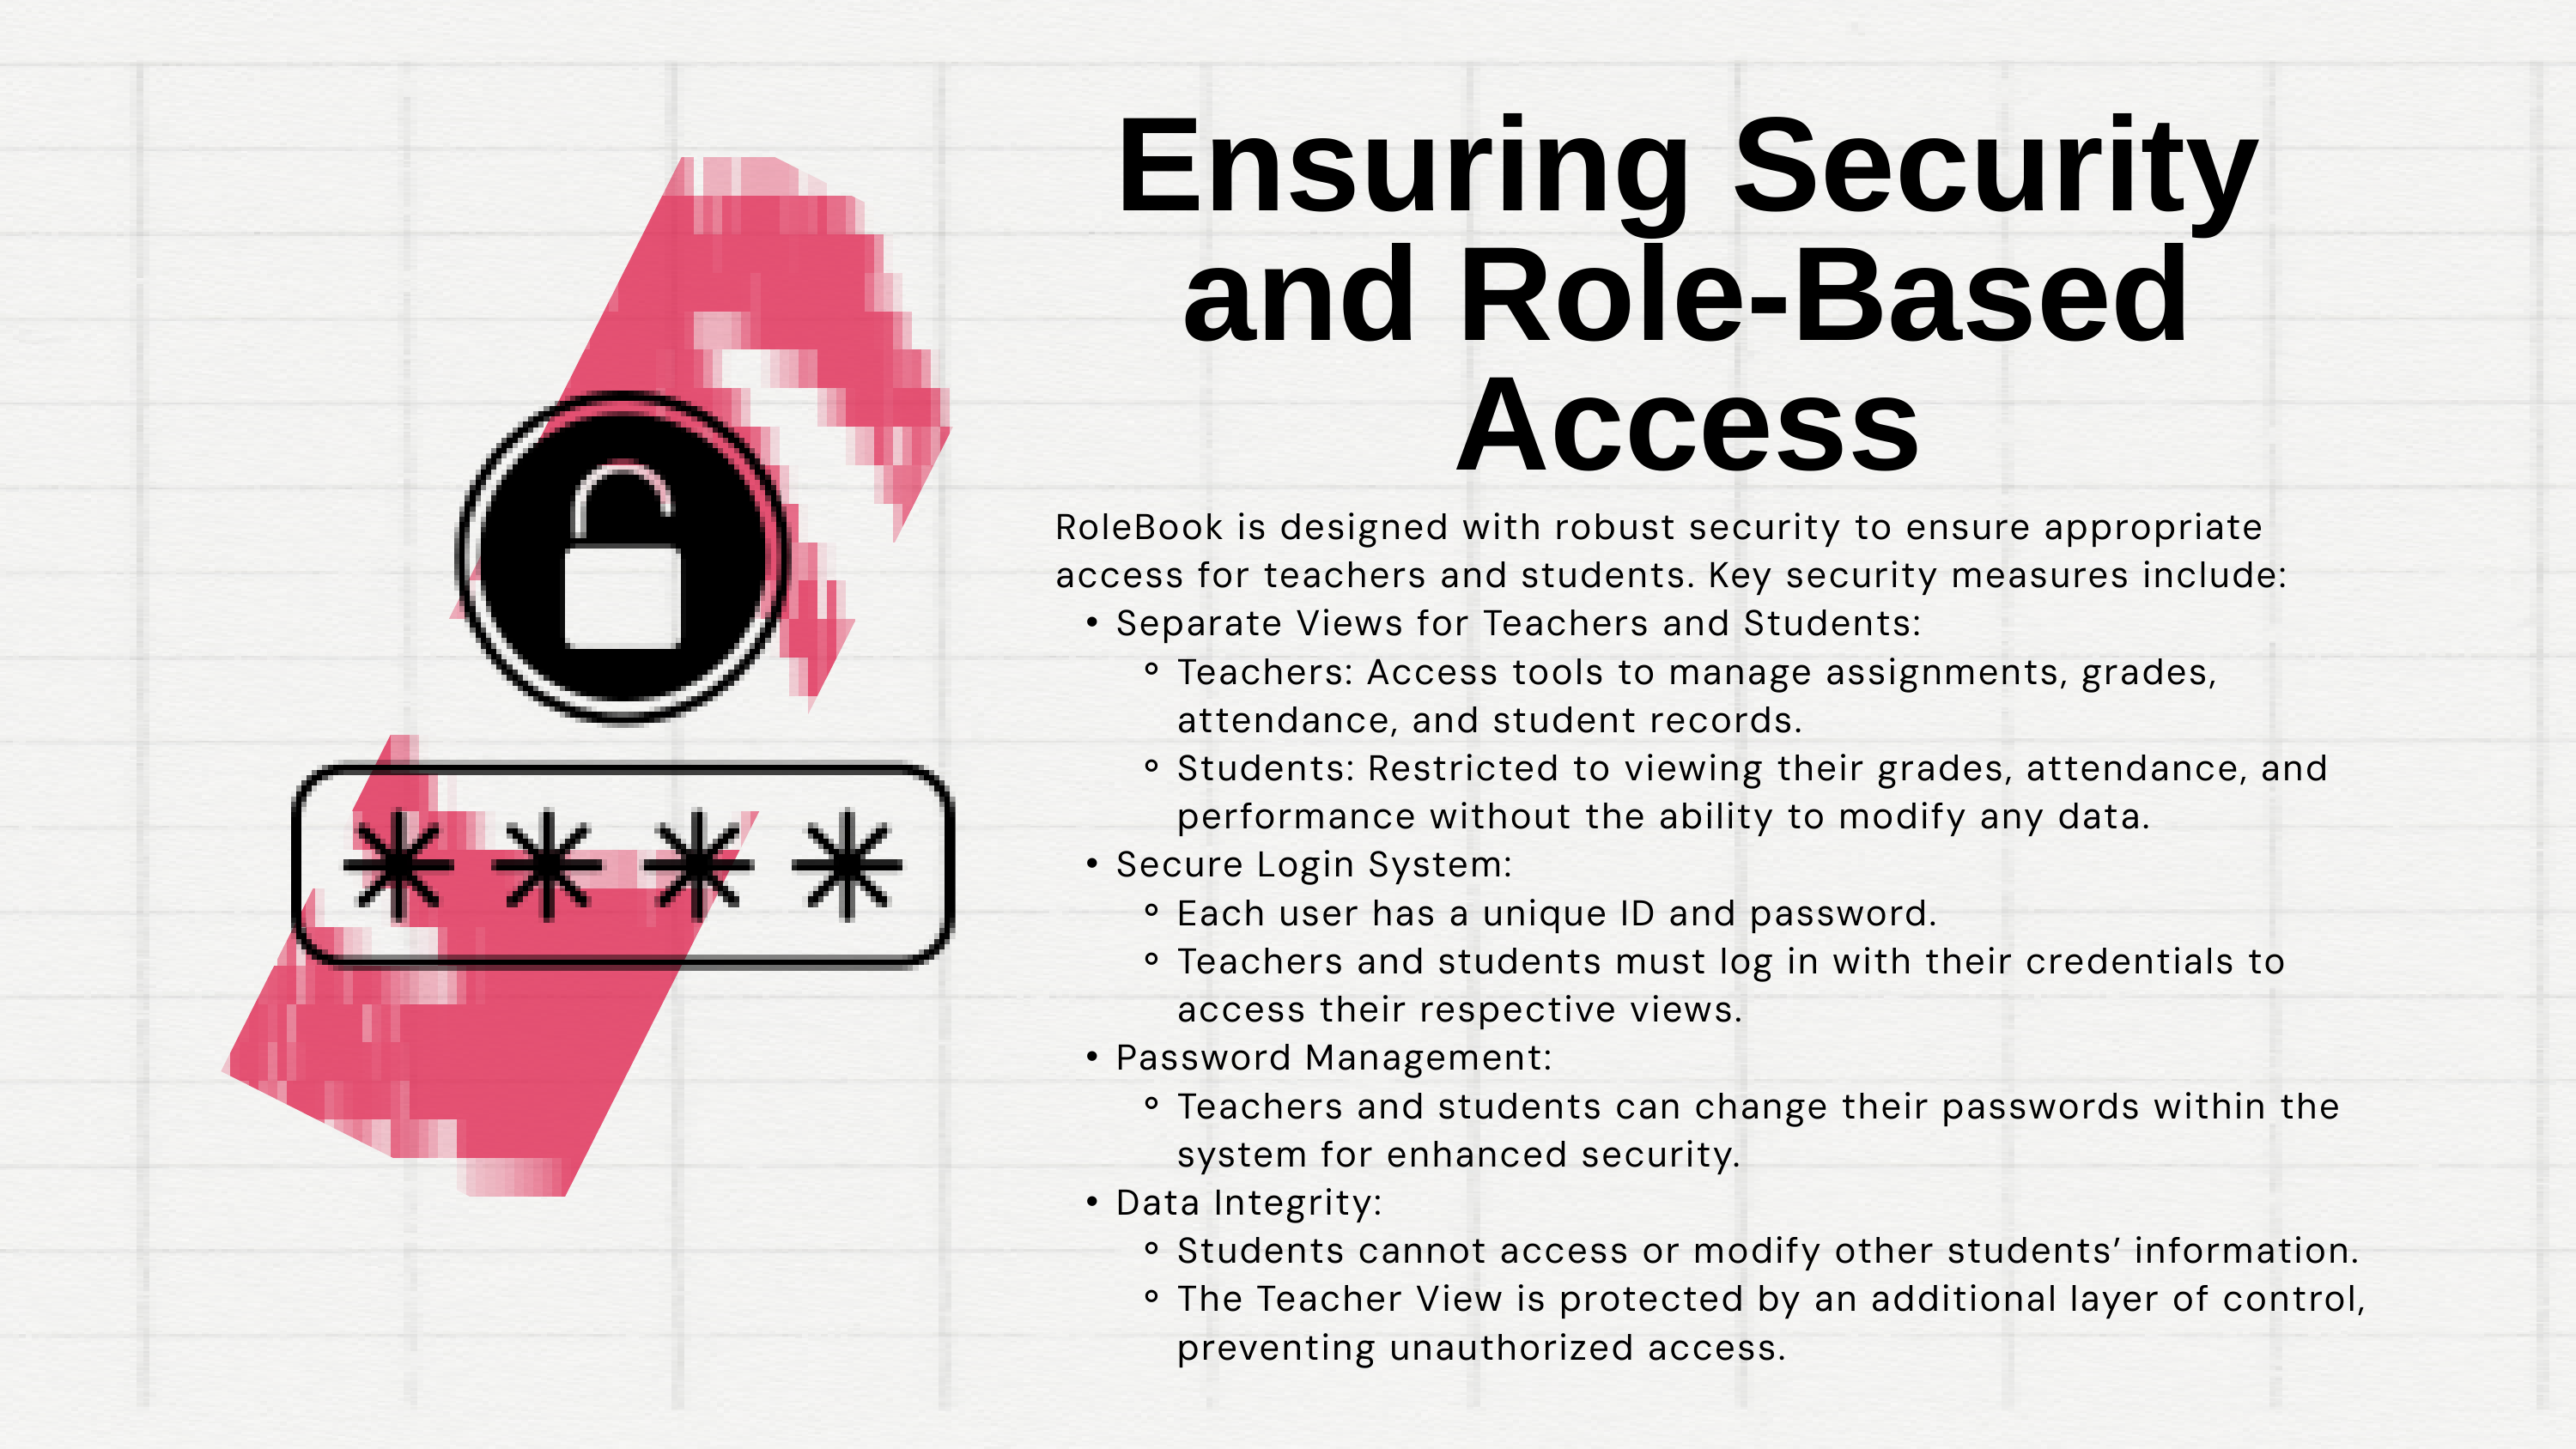

Ensuring Security and Role-Based Access

RoleBook is designed with robust security to ensure appropriate access for teachers and students. Key security measures include:
Separate Views for Teachers and Students:
Teachers: Access tools to manage assignments, grades, attendance, and student records.
Students: Restricted to viewing their grades, attendance, and performance without the ability to modify any data.
Secure Login System:
Each user has a unique ID and password.
Teachers and students must log in with their credentials to access their respective views.
Password Management:
Teachers and students can change their passwords within the system for enhanced security.
Data Integrity:
Students cannot access or modify other students’ information.
The Teacher View is protected by an additional layer of control, preventing unauthorized access.